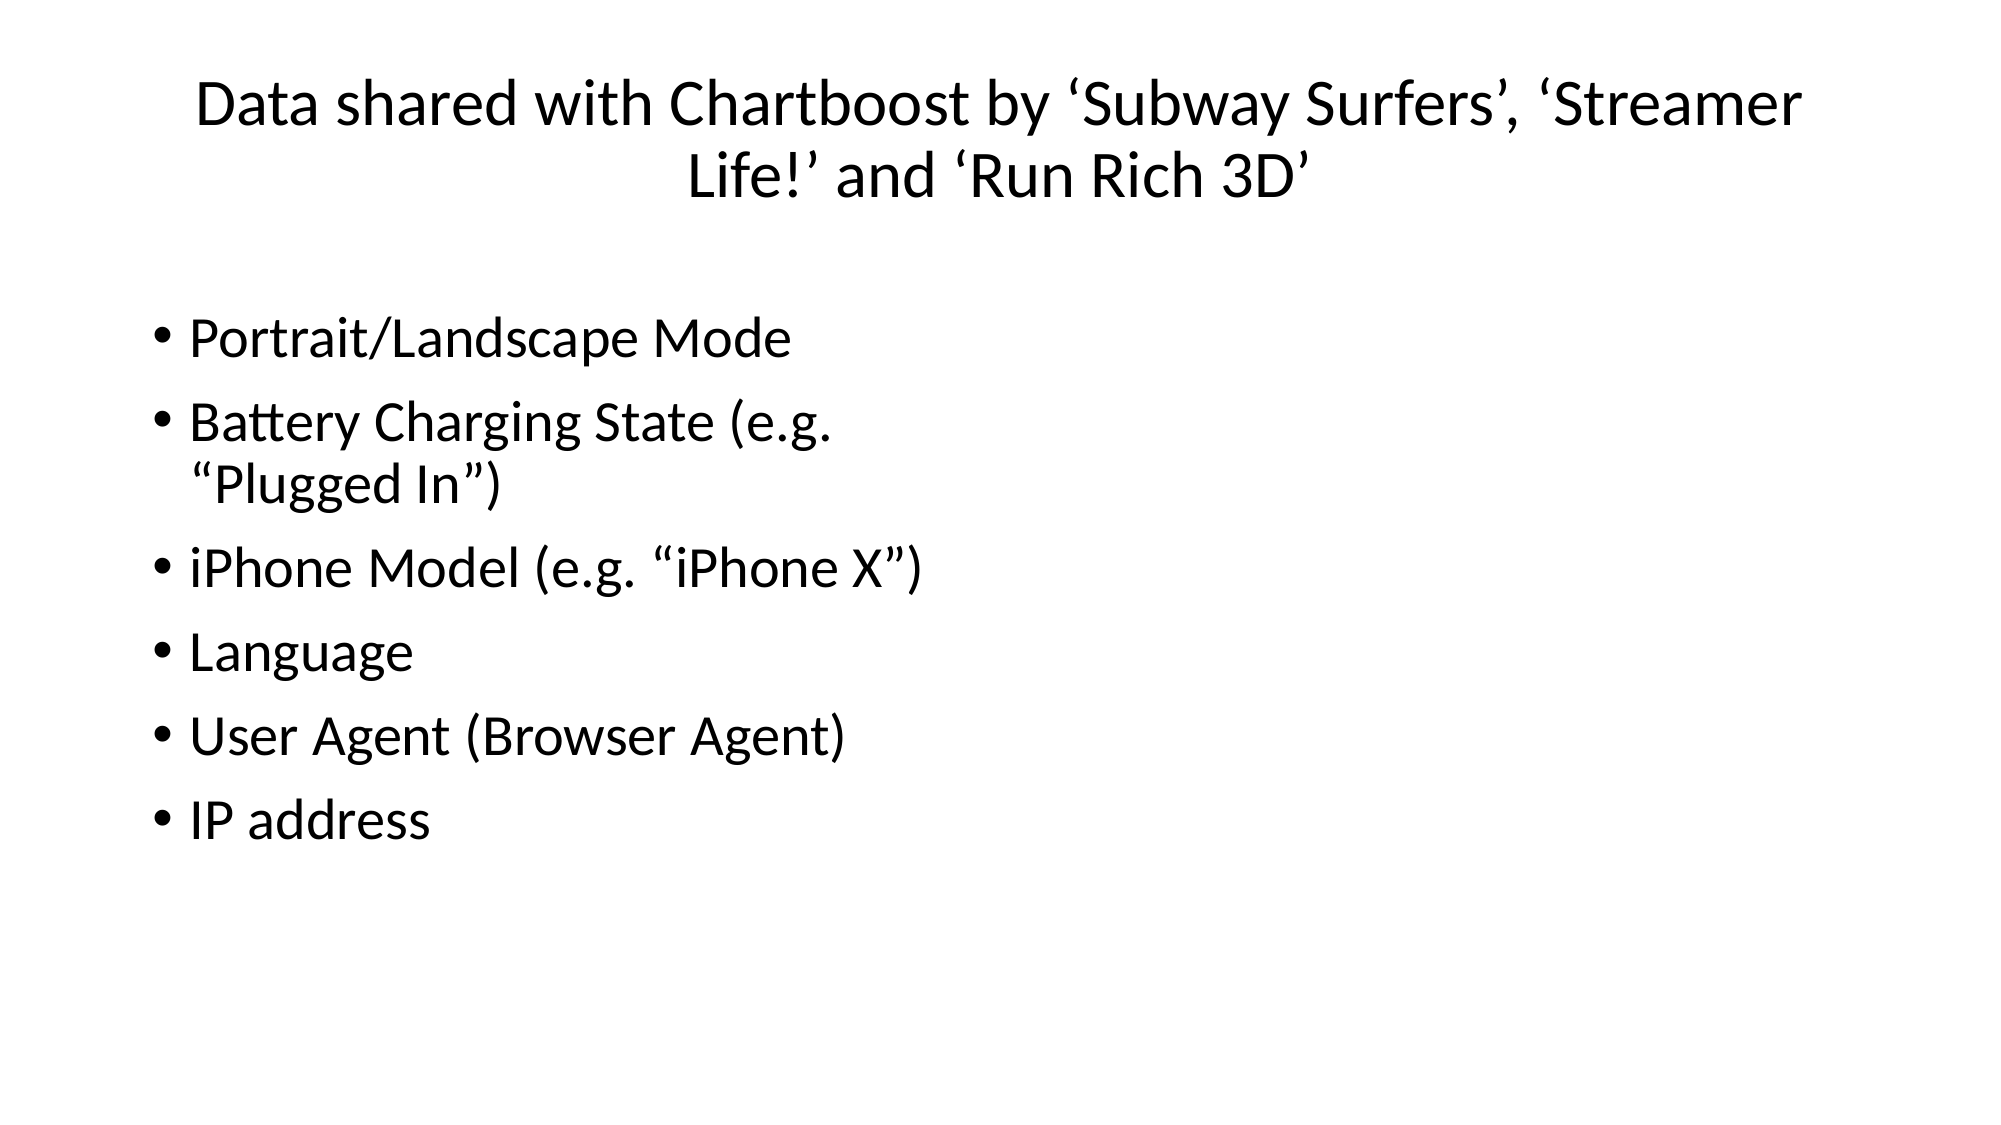

# Data shared with Chartboost by ‘Subway Surfers’, ‘Streamer Life!’ and ‘Run Rich 3D’
Portrait/Landscape Mode
Battery Charging State (e.g. “Plugged In”)
iPhone Model (e.g. “iPhone X”)
Language
User Agent (Browser Agent)
IP address